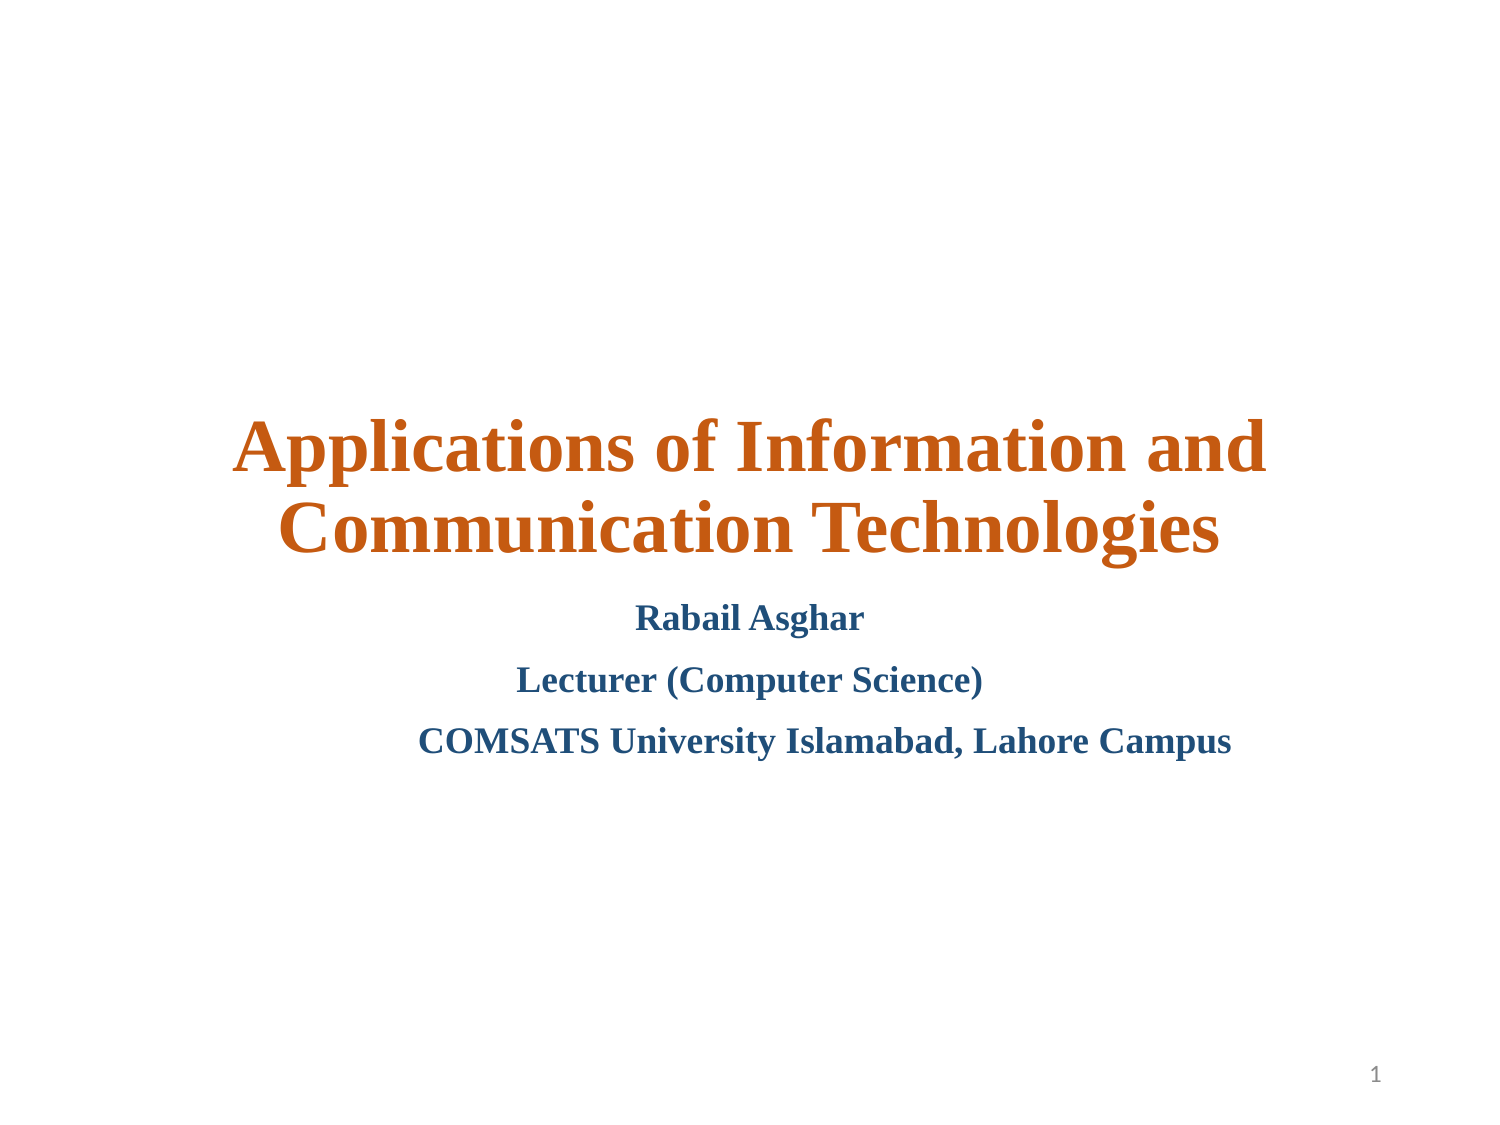

# Applications of Information and Communication Technologies
Rabail Asghar
Lecturer (Computer Science)
	COMSATS University Islamabad, Lahore Campus

1